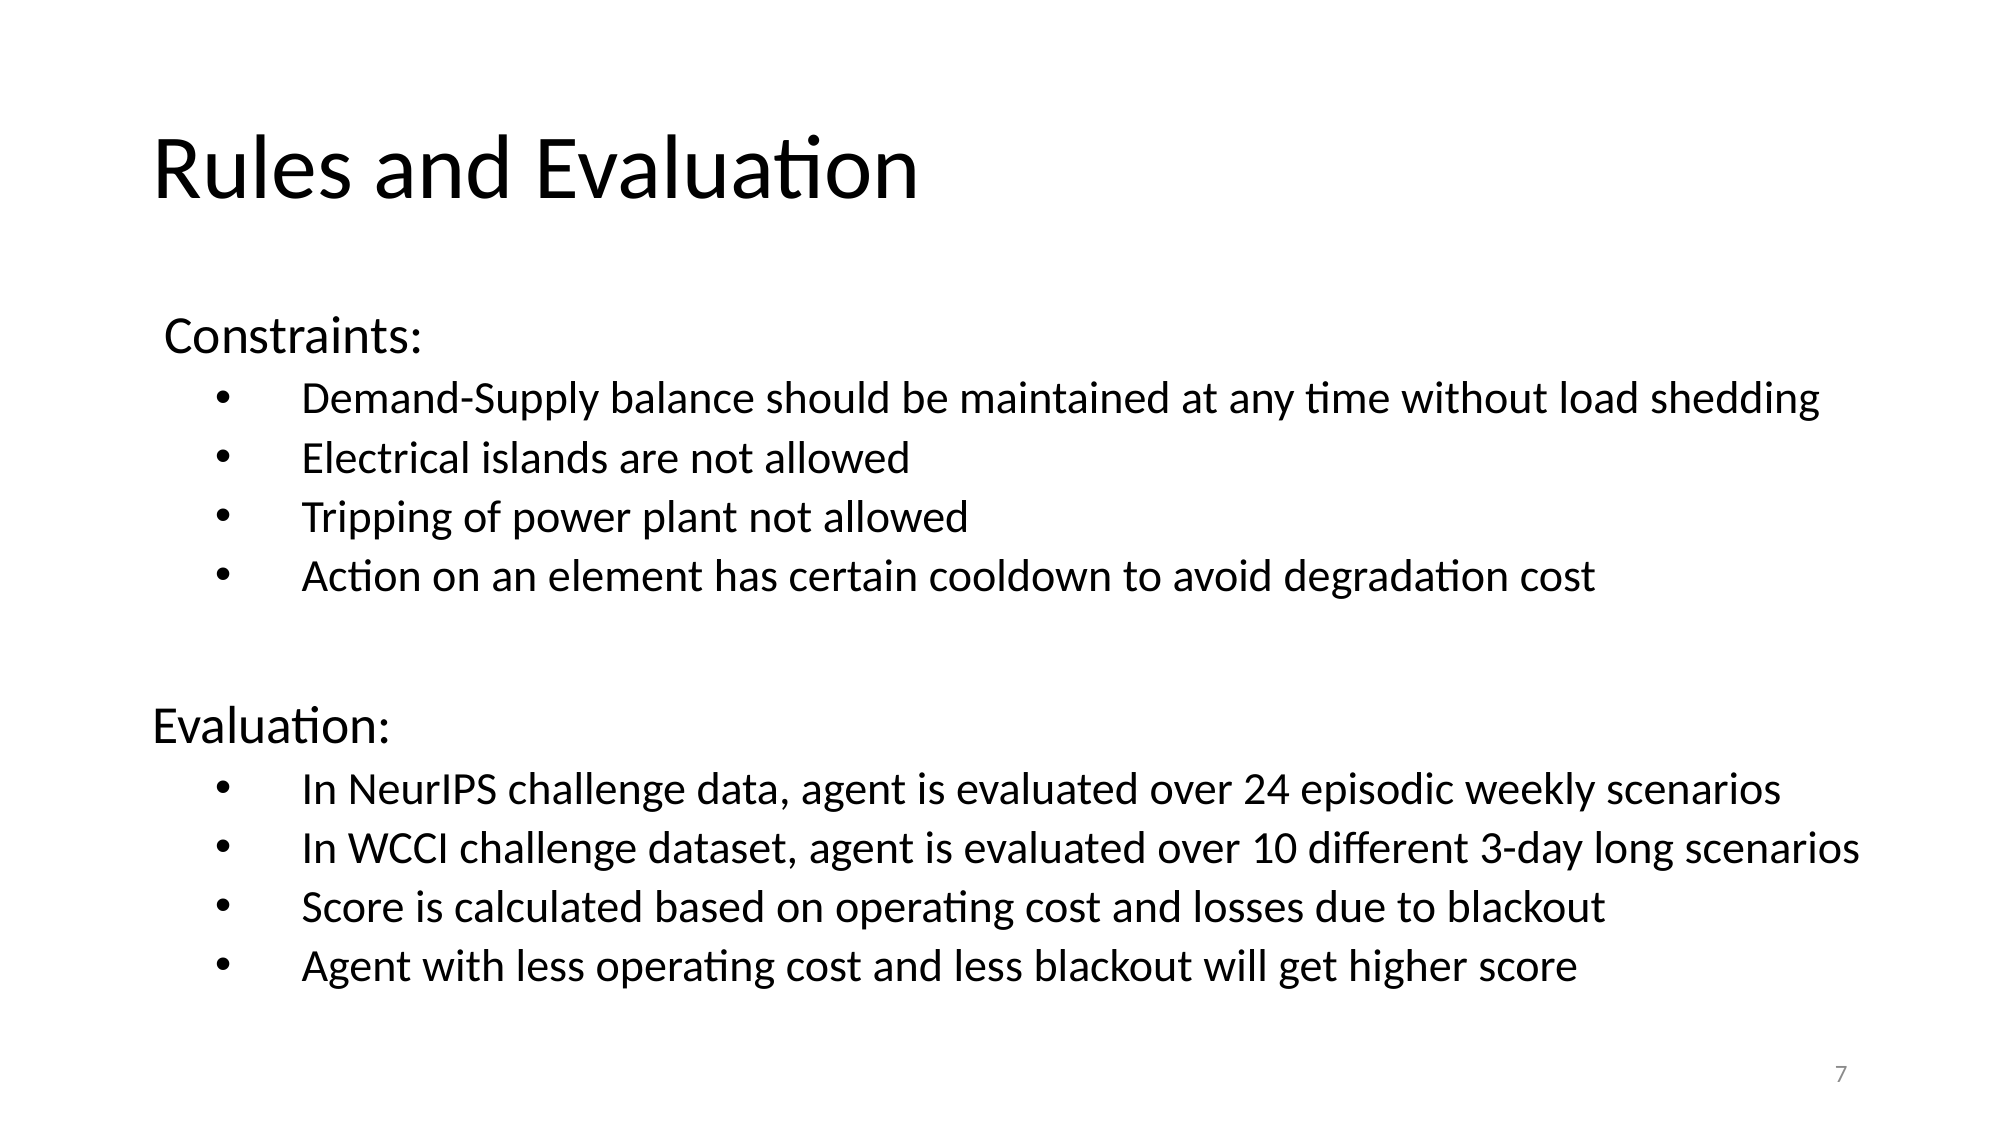

# Rules and Evaluation
 Constraints:
Demand-Supply balance should be maintained at any time without load shedding
Electrical islands are not allowed
Tripping of power plant not allowed
Action on an element has certain cooldown to avoid degradation cost

Evaluation:
In NeurIPS challenge data, agent is evaluated over 24 episodic weekly scenarios
In WCCI challenge dataset, agent is evaluated over 10 different 3-day long scenarios
Score is calculated based on operating cost and losses due to blackout
Agent with less operating cost and less blackout will get higher score

7